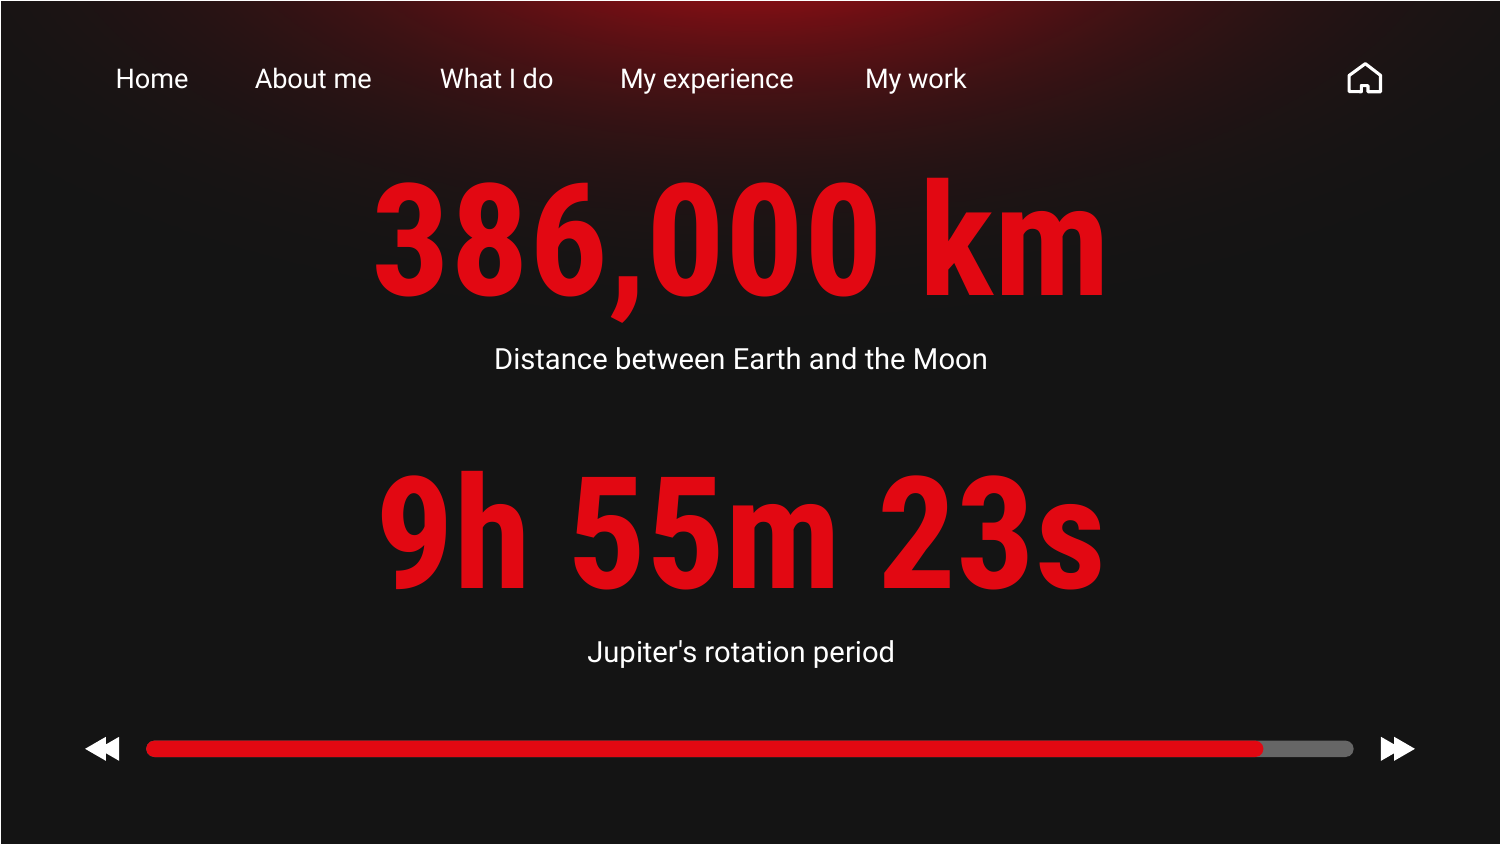

Home
About me
What I do
My experience
My work

386,000 km
Distance between Earth and the Moon

# 9h 55m 23s
Jupiter's rotation period